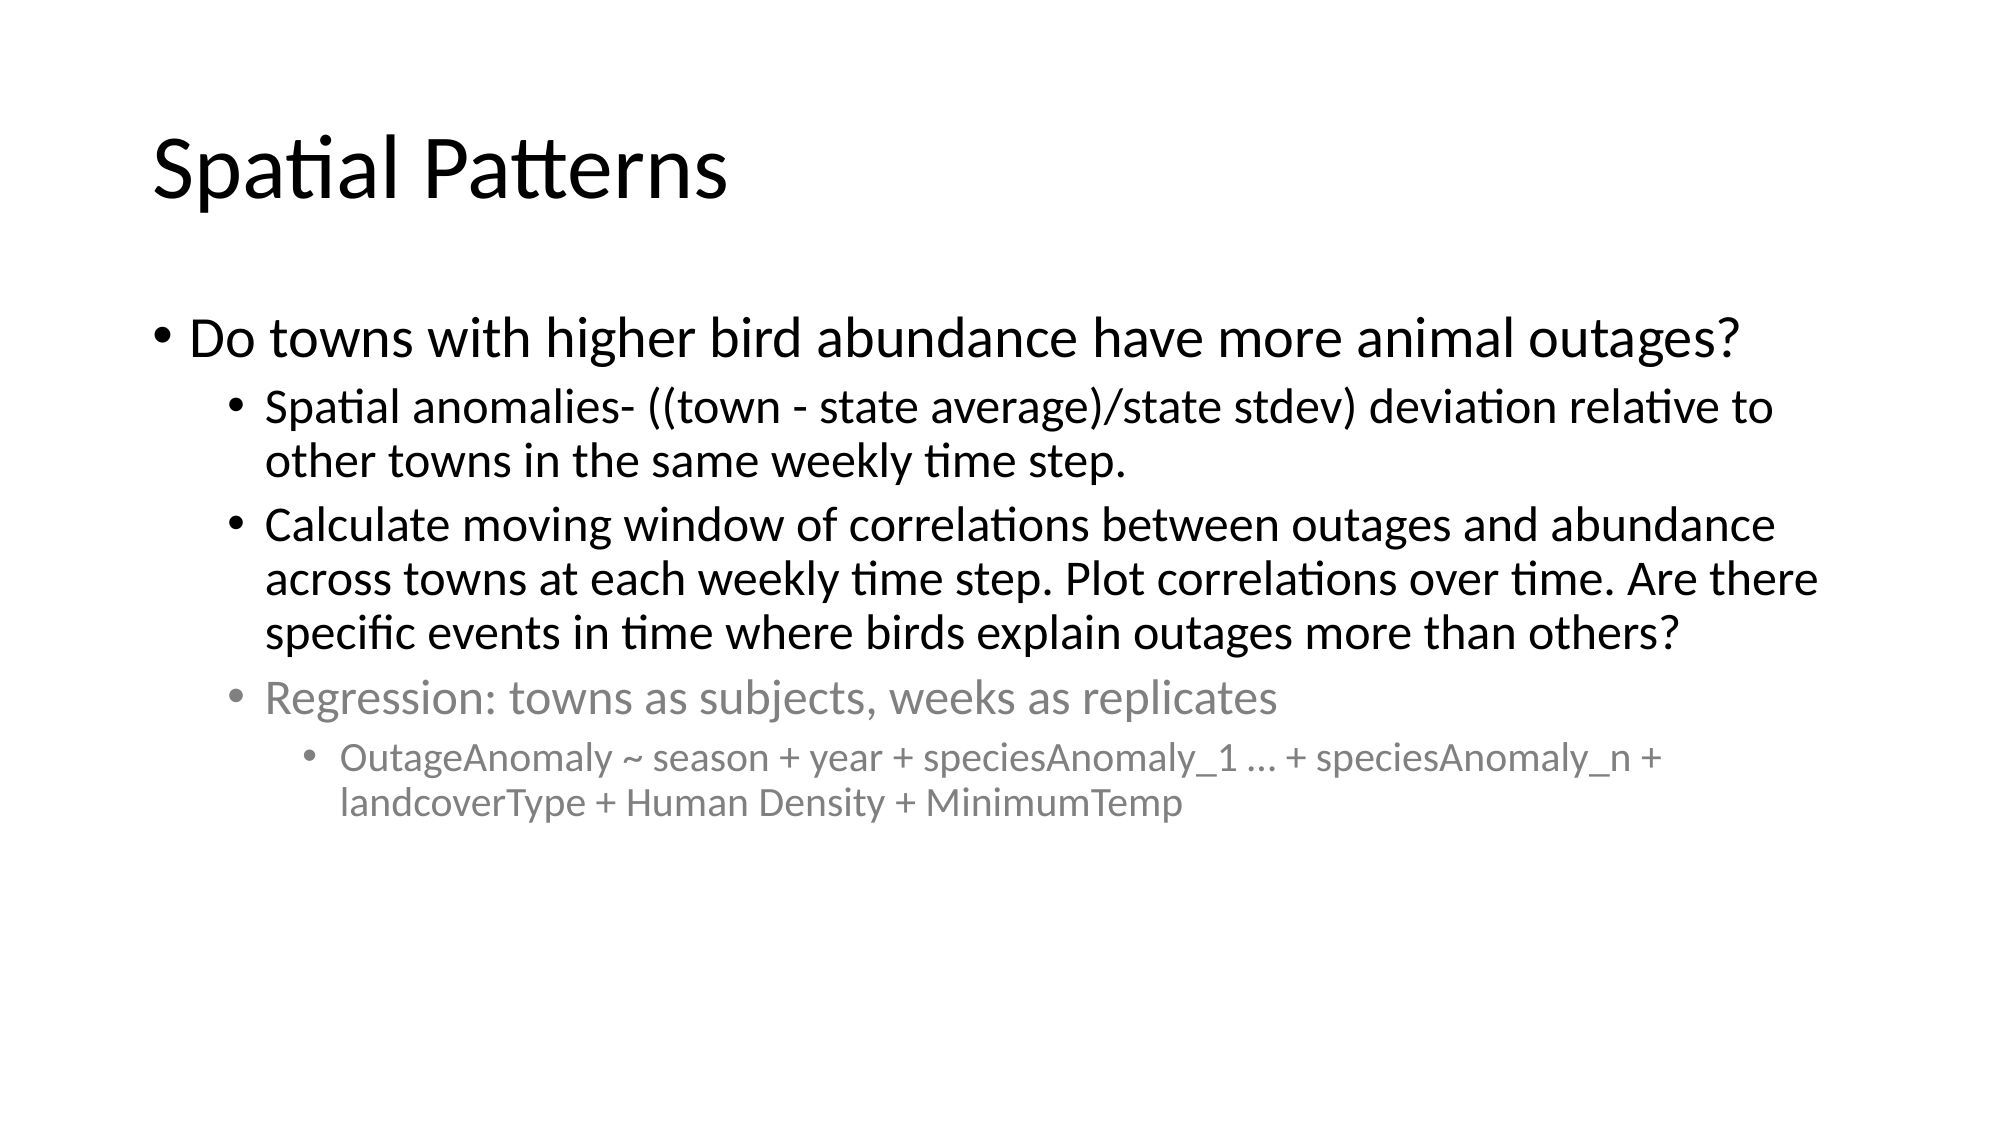

# Spatial Patterns
Do towns with higher bird abundance have more animal outages?
Spatial anomalies- ((town - state average)/state stdev) deviation relative to other towns in the same weekly time step.
Calculate moving window of correlations between outages and abundance across towns at each weekly time step. Plot correlations over time. Are there specific events in time where birds explain outages more than others?
Regression: towns as subjects, weeks as replicates
OutageAnomaly ~ season + year + speciesAnomaly_1 … + speciesAnomaly_n + landcoverType + Human Density + MinimumTemp